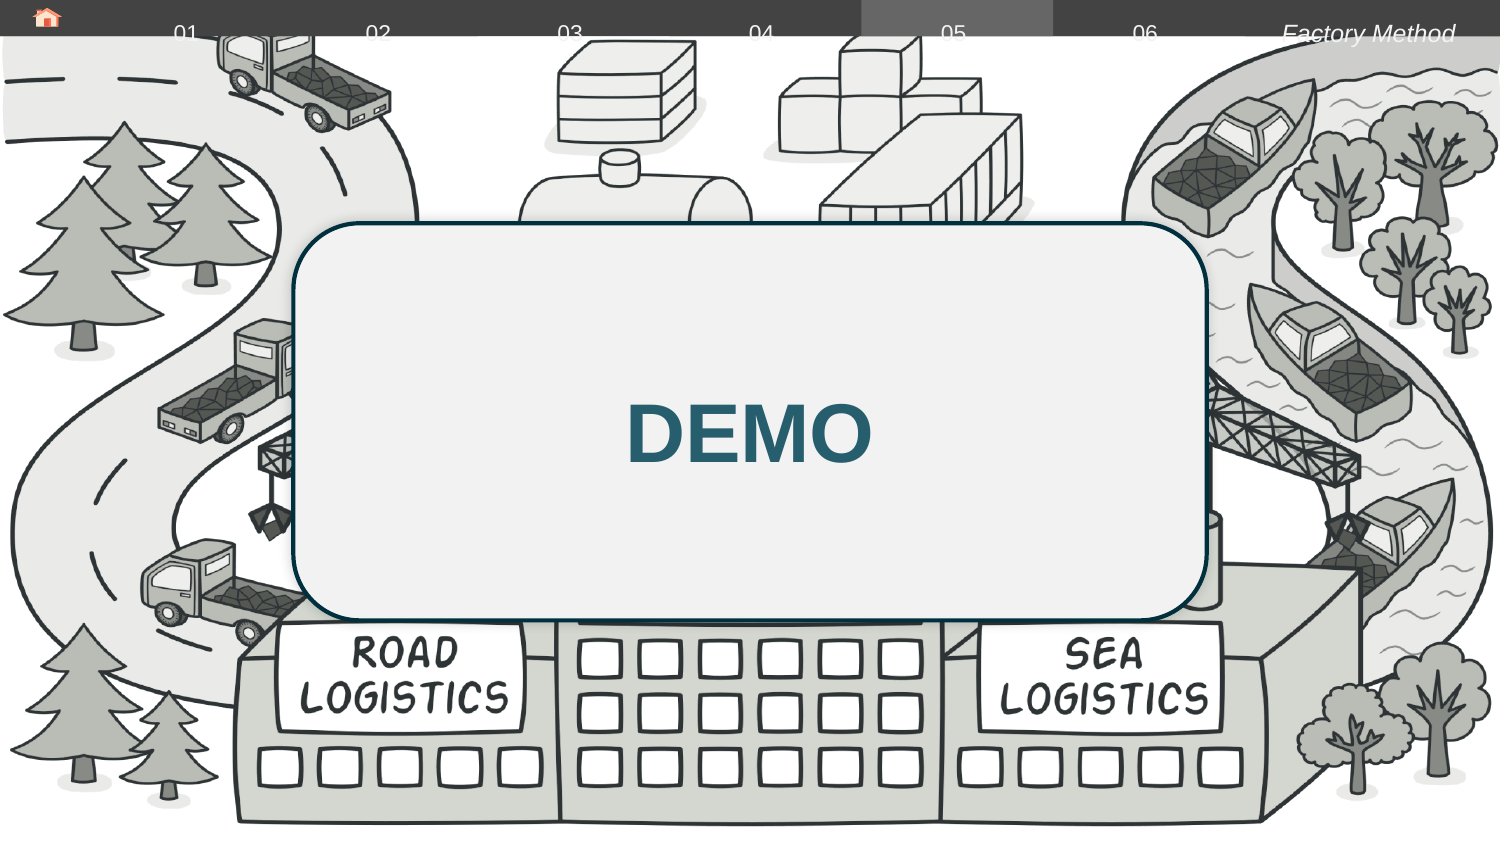

Factory Method

01
02
03
05
06
04

DEMO